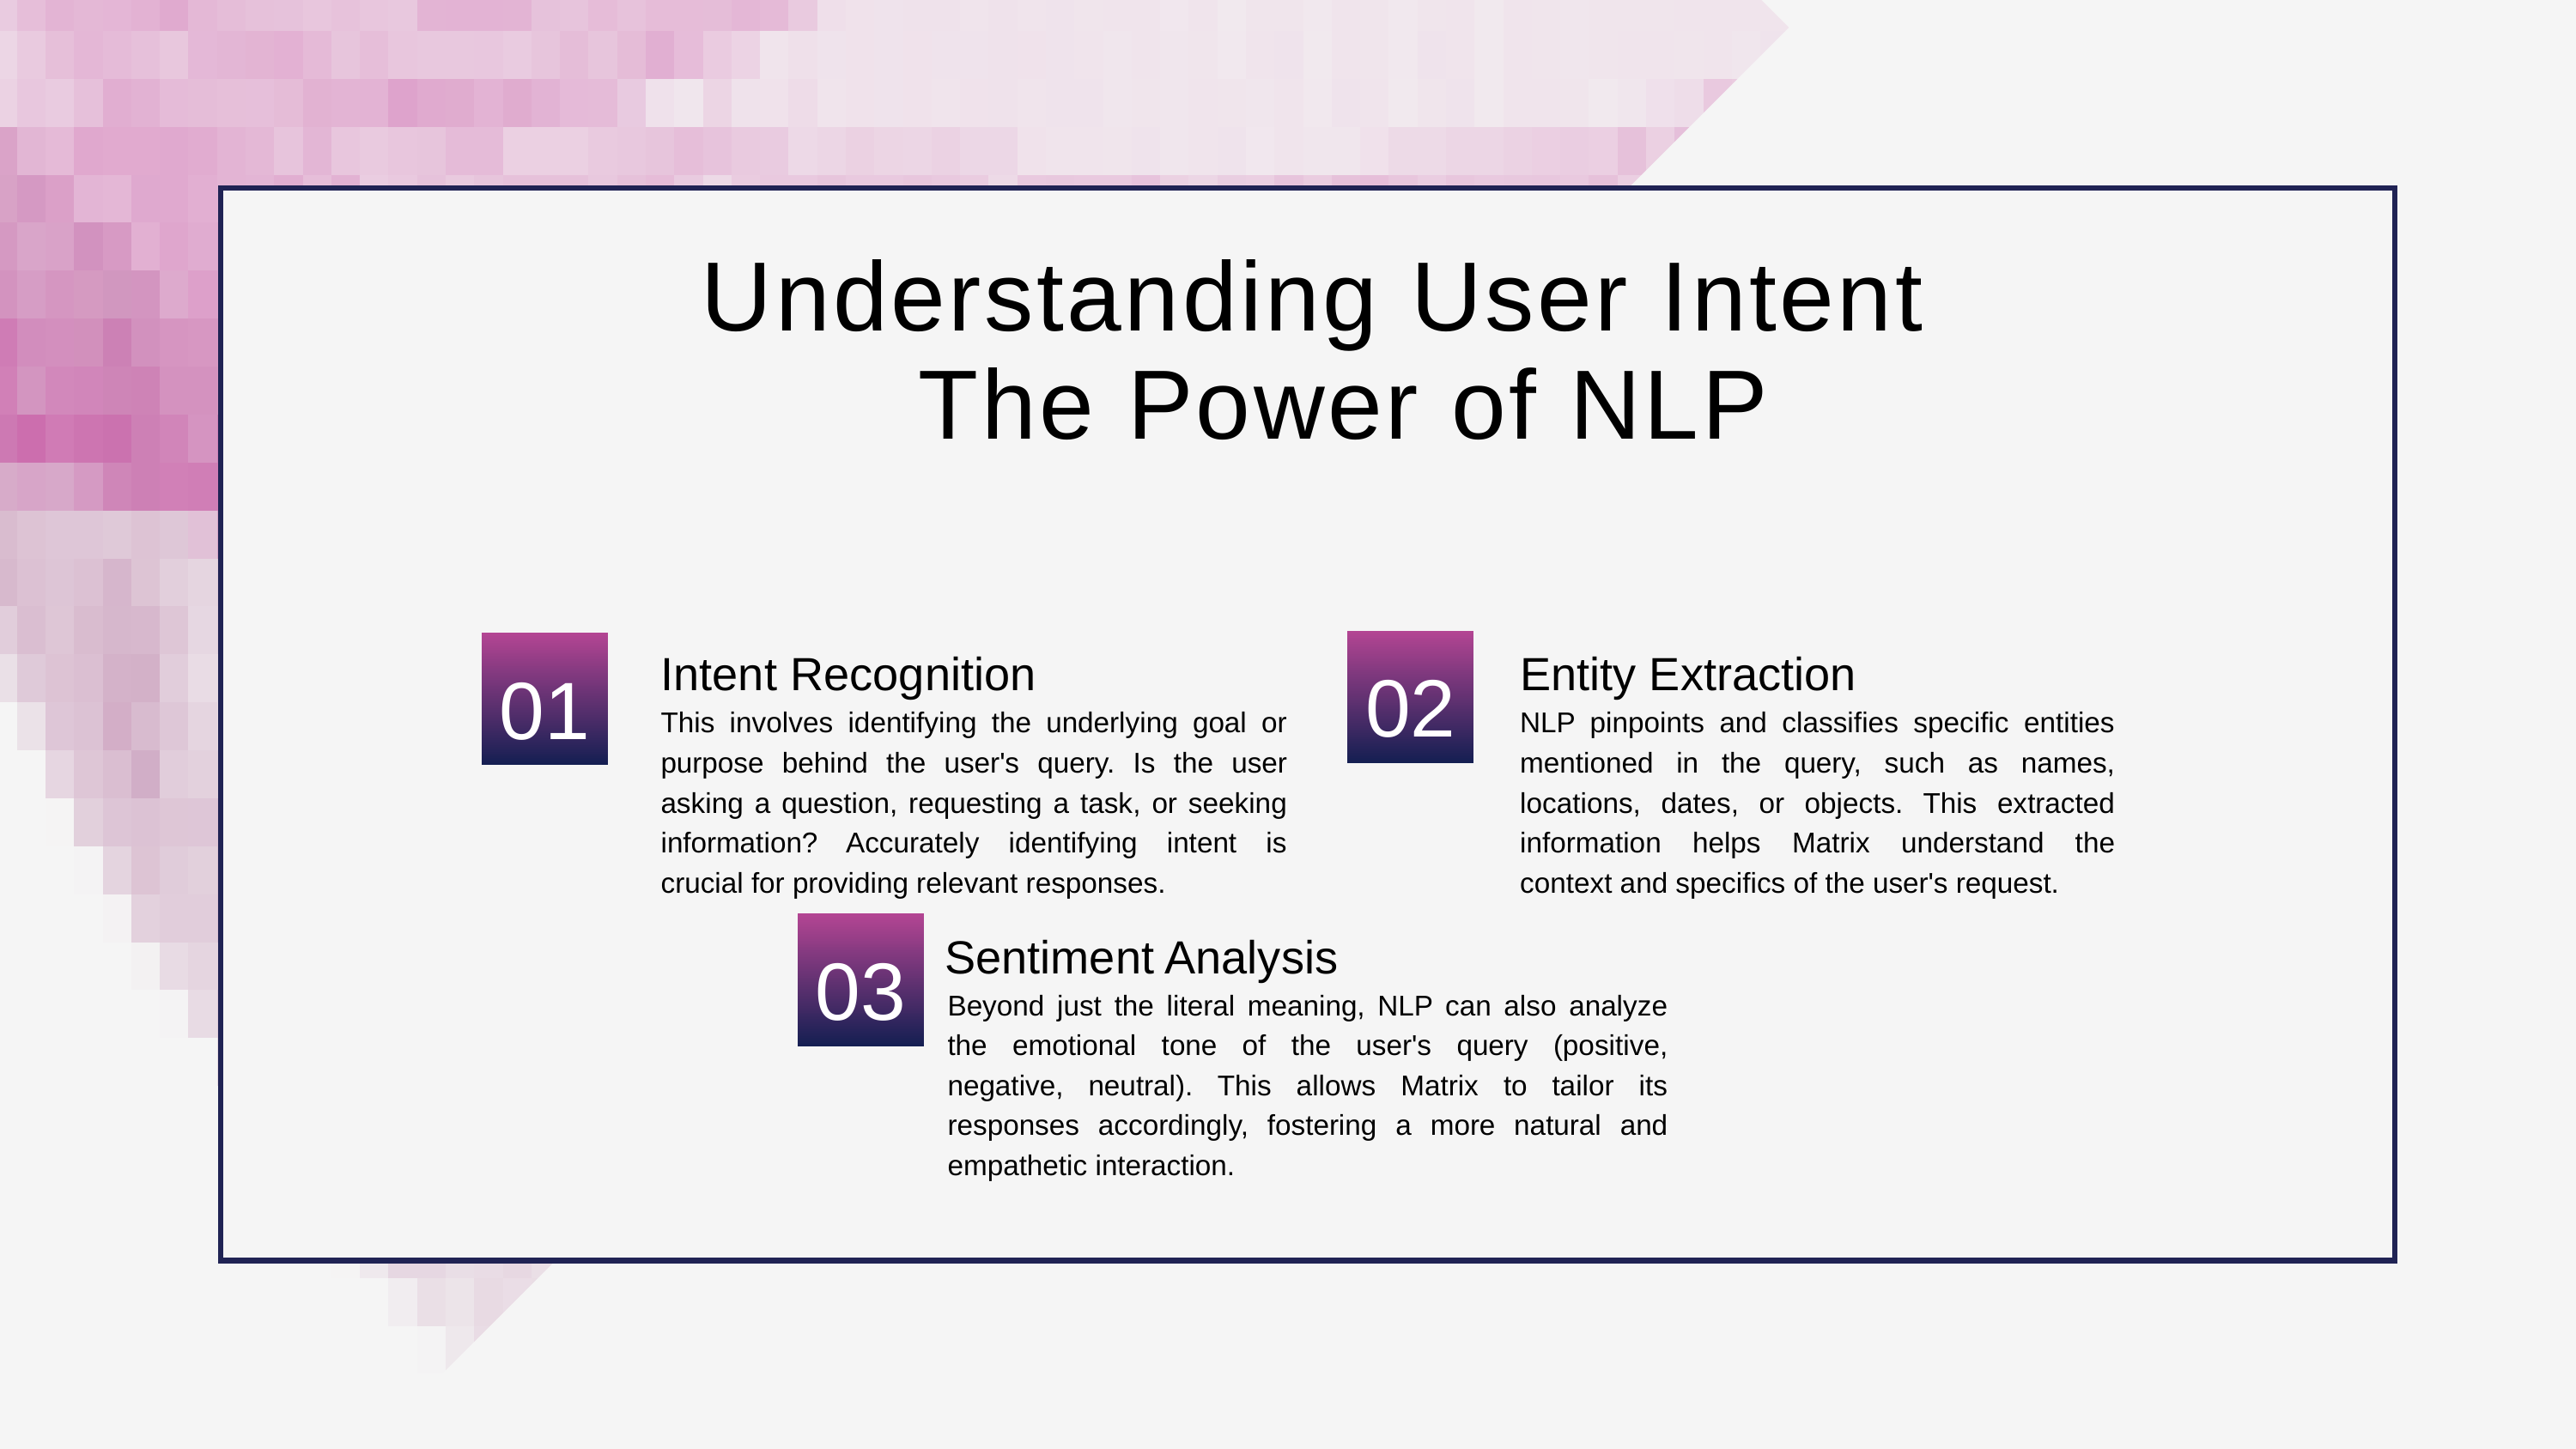

Understanding User Intent
 The Power of NLP

02

01
Intent Recognition
Entity Extraction
This involves identifying the underlying goal or purpose behind the user's query. Is the user asking a question, requesting a task, or seeking information? Accurately identifying intent is crucial for providing relevant responses.
NLP pinpoints and classifies specific entities mentioned in the query, such as names, locations, dates, or objects. This extracted information helps Matrix understand the context and specifics of the user's request.

03
Sentiment Analysis
Beyond just the literal meaning, NLP can also analyze the emotional tone of the user's query (positive, negative, neutral). This allows Matrix to tailor its responses accordingly, fostering a more natural and empathetic interaction.